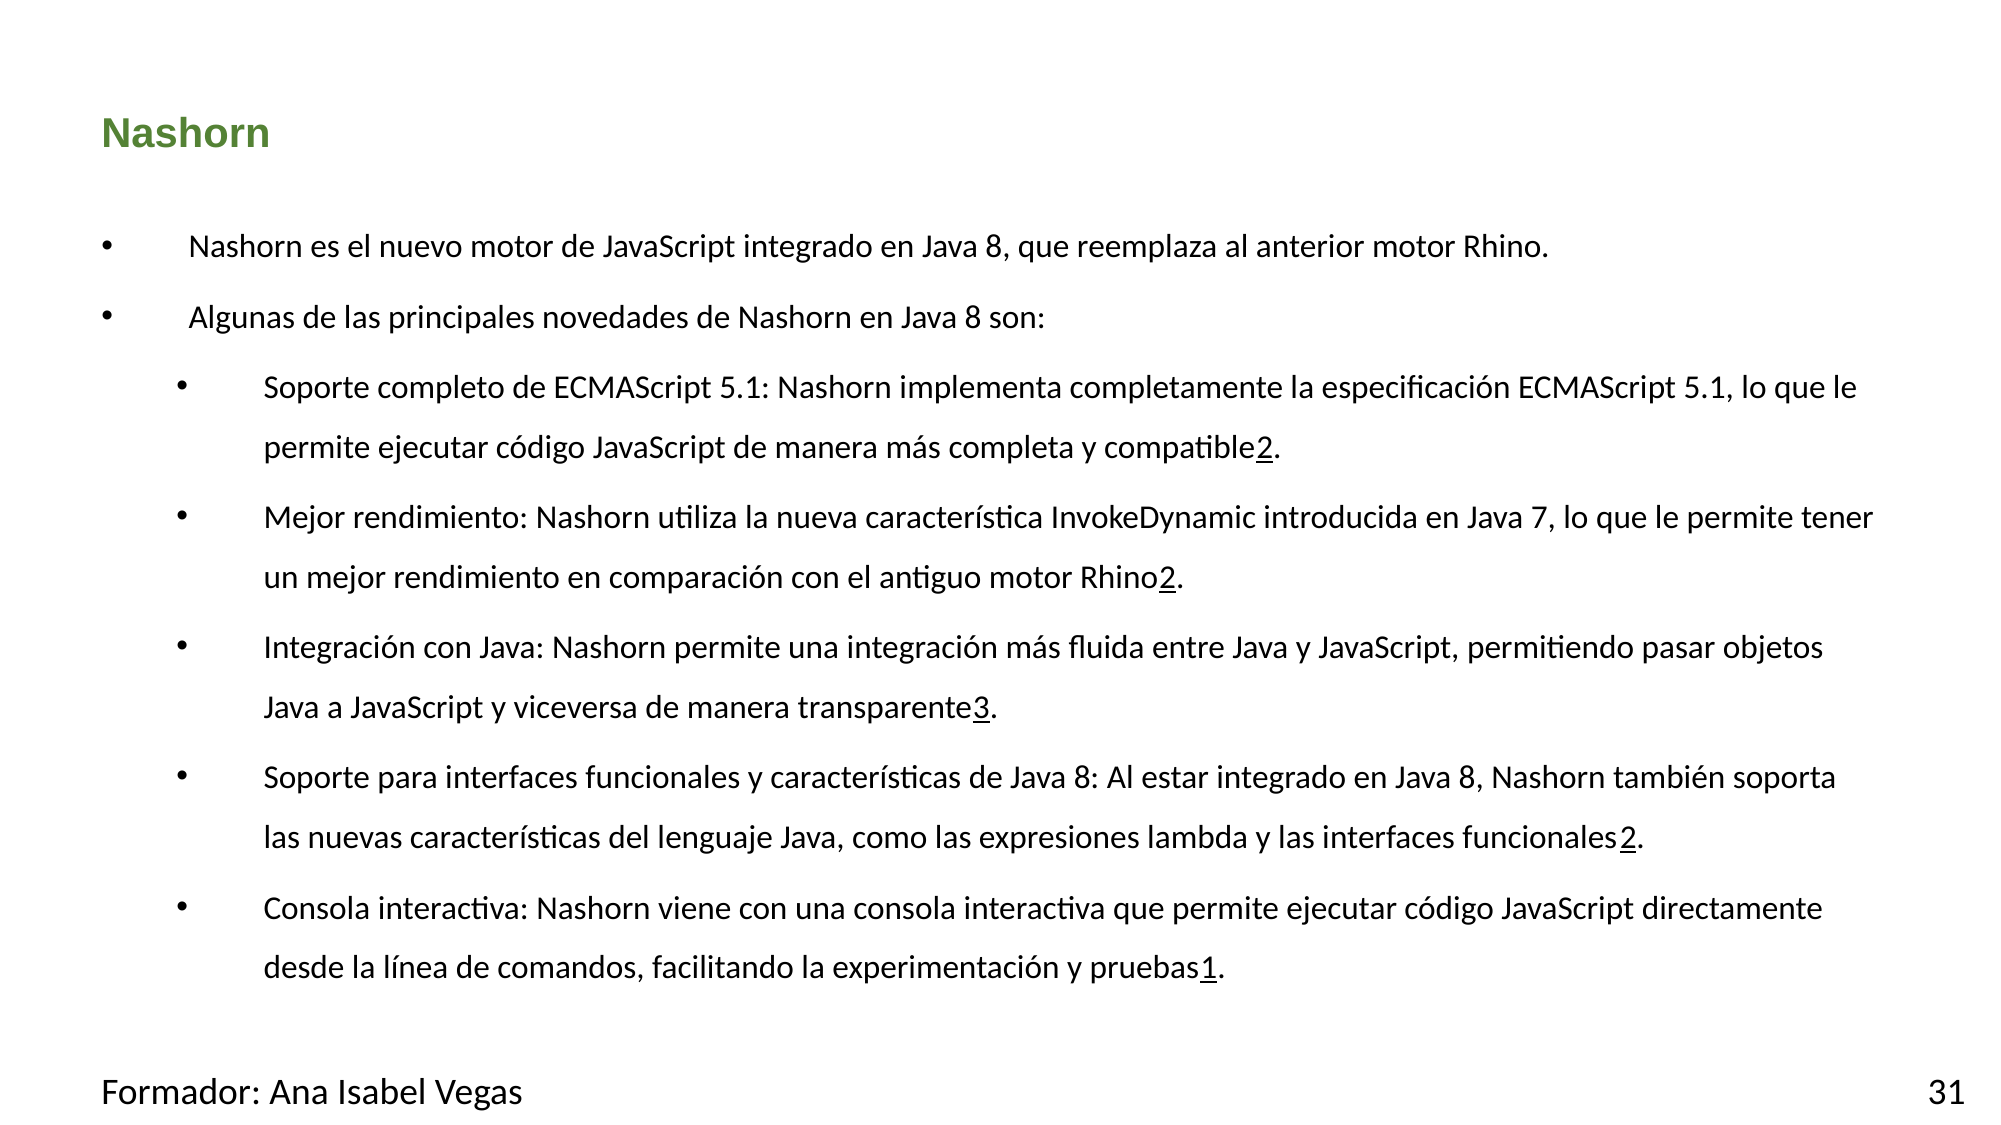

# Nashorn
Nashorn es el nuevo motor de JavaScript integrado en Java 8, que reemplaza al anterior motor Rhino.
Algunas de las principales novedades de Nashorn en Java 8 son:
Soporte completo de ECMAScript 5.1: Nashorn implementa completamente la especificación ECMAScript 5.1, lo que le permite ejecutar código JavaScript de manera más completa y compatible2.
Mejor rendimiento: Nashorn utiliza la nueva característica InvokeDynamic introducida en Java 7, lo que le permite tener un mejor rendimiento en comparación con el antiguo motor Rhino2.
Integración con Java: Nashorn permite una integración más fluida entre Java y JavaScript, permitiendo pasar objetos Java a JavaScript y viceversa de manera transparente3.
Soporte para interfaces funcionales y características de Java 8: Al estar integrado en Java 8, Nashorn también soporta las nuevas características del lenguaje Java, como las expresiones lambda y las interfaces funcionales2.
Consola interactiva: Nashorn viene con una consola interactiva que permite ejecutar código JavaScript directamente desde la línea de comandos, facilitando la experimentación y pruebas1.
Formador: Ana Isabel Vegas
31